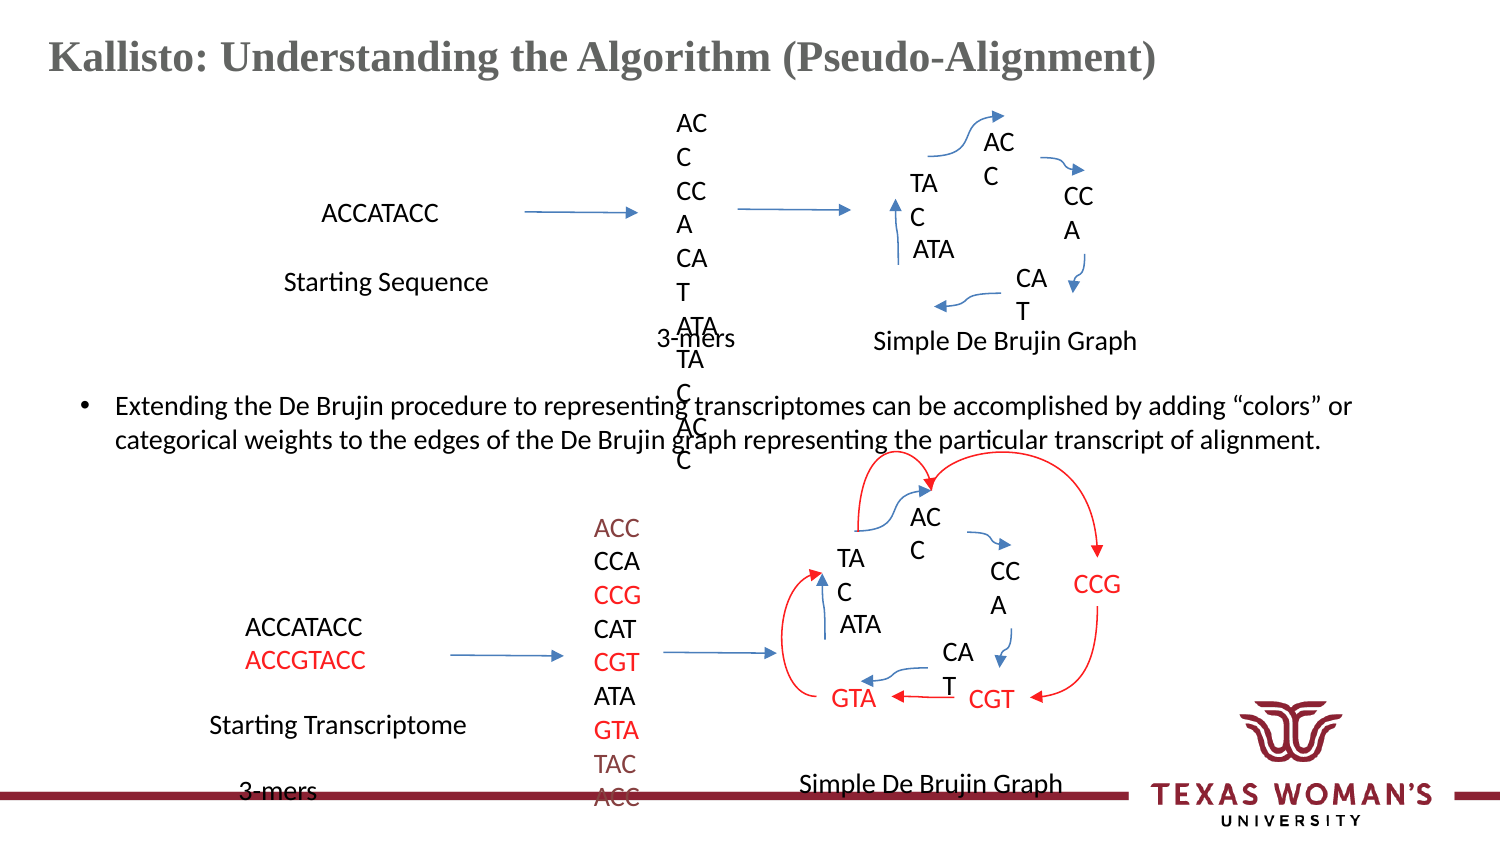

Kallisto: Understanding the Algorithm (Pseudo-Alignment)
ACC
CCA
CAT
ATA
TAC
ACC
ACC
TAC
ATA
CAT
CCA
ACCATACC
Starting Sequence
3-mers
Simple De Brujin Graph
Extending the De Brujin procedure to representing transcriptomes can be accomplished by adding “colors” or categorical weights to the edges of the De Brujin graph representing the particular transcript of alignment.
ACC
TAC
ATA
CAT
CCA
CCG
GTA
CGT
ACC
CCA
CCG
CAT
CGT
ATA
GTA
TAC
ACC
ACCATACC
ACCGTACC
Starting Transcriptome
Simple De Brujin Graph
3-mers